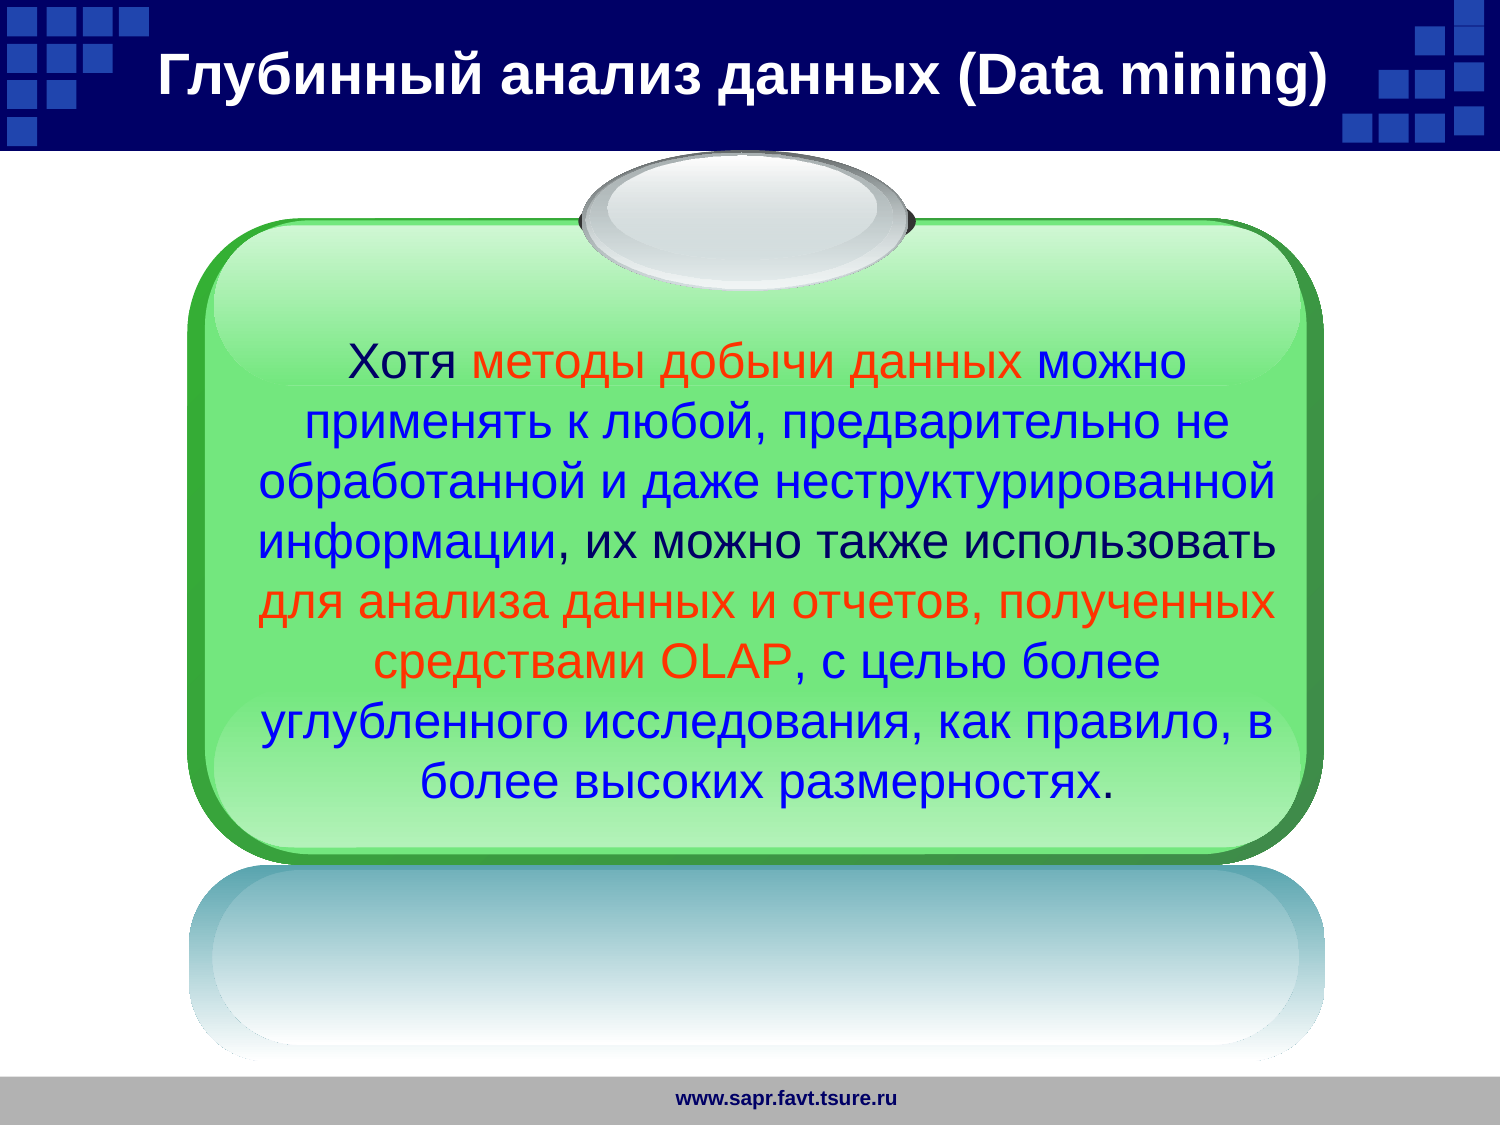

Глубинный анализ данных (Data mining)

Хотя методы добычи данных можно применять к любой, предварительно не обработанной и даже неструктурированной информации, их можно также использовать для анализа данных и отчетов, полученных средствами OLAP, с целью более углубленного исследования, как правило, в более высоких размерностях.

www.sapr.favt.tsure.ru